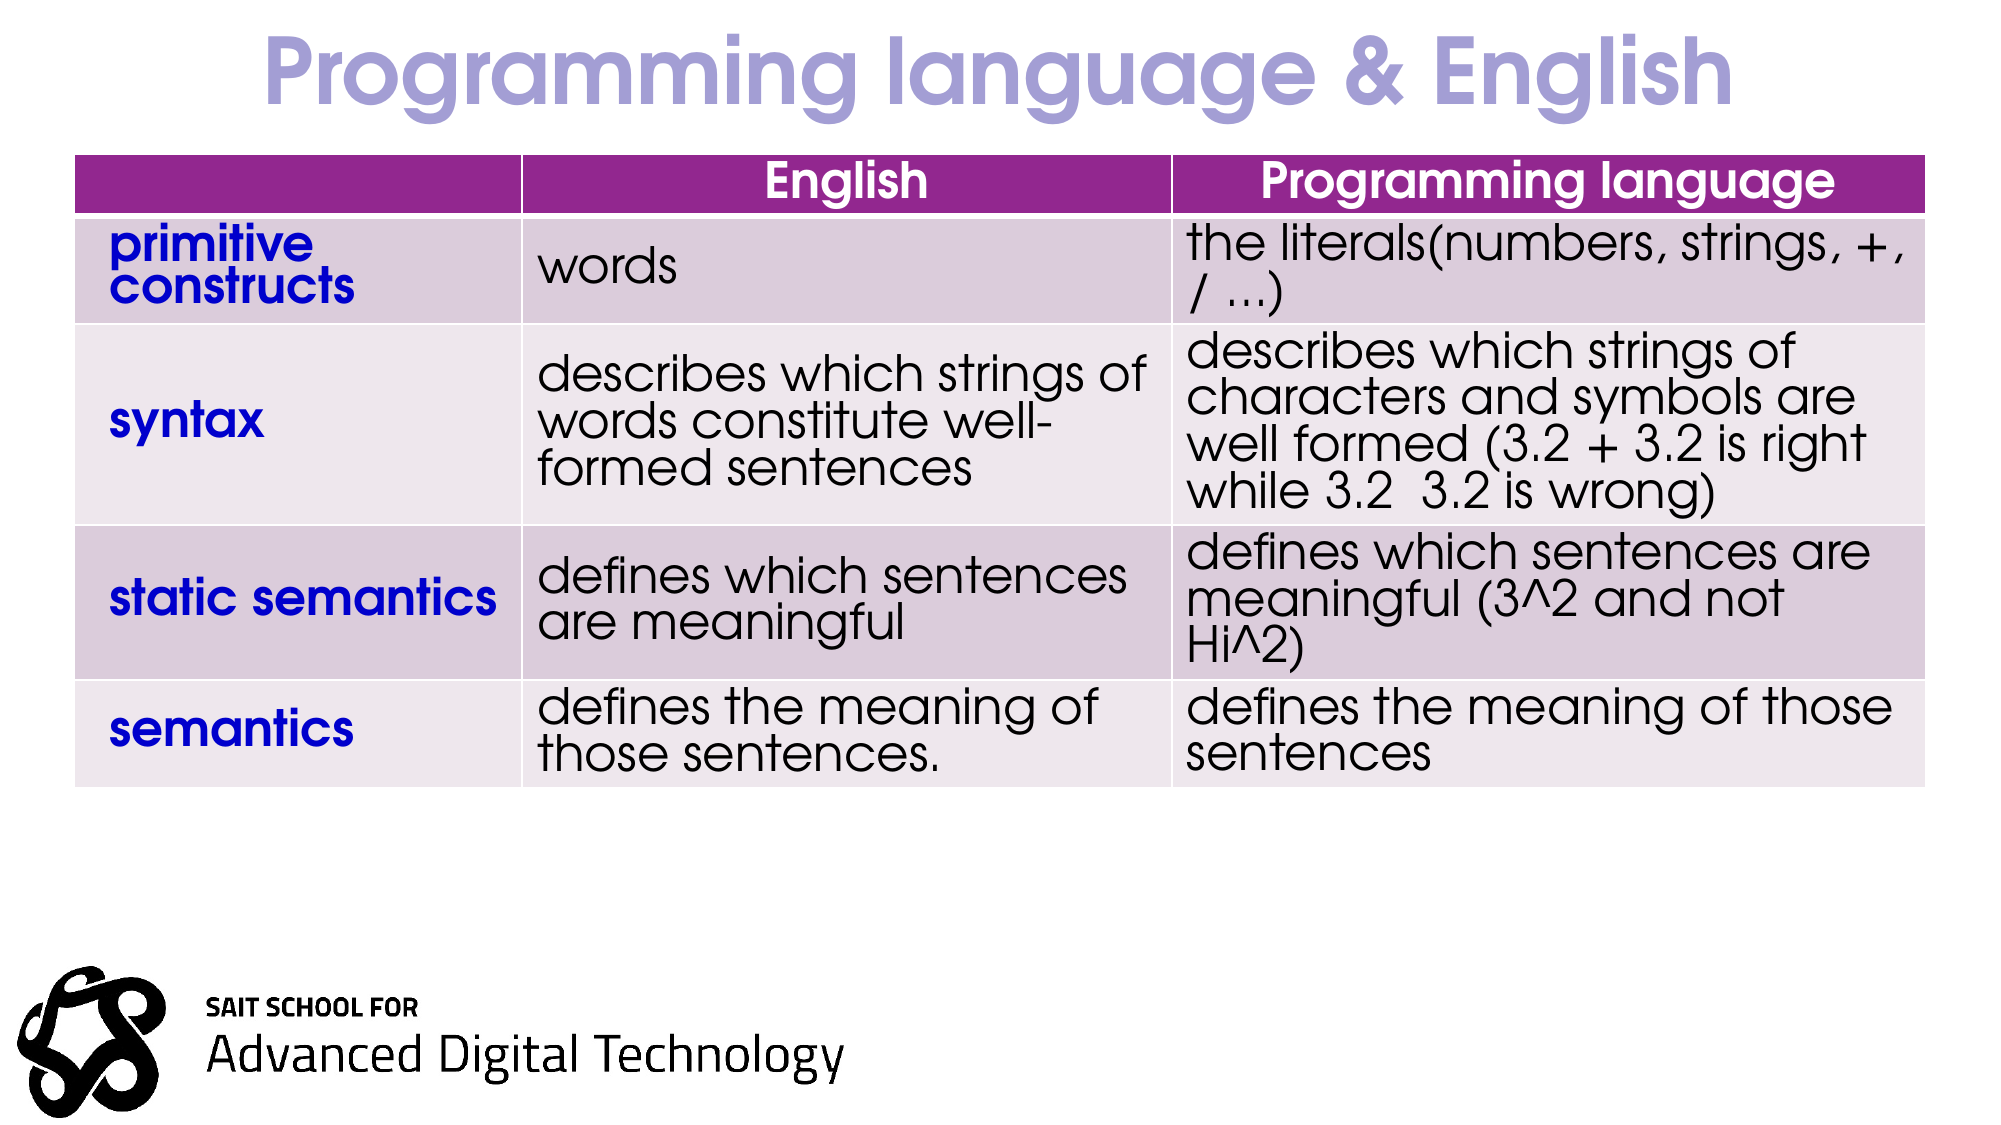

# Programming language & English
|  | English | Programming language |
| --- | --- | --- |
| primitive constructs | words | the literals(numbers, strings, +, / …) |
| syntax | describes which strings of words constitute well-formed sentences | describes which strings of characters and symbols are well formed (3.2 + 3.2 is right while 3.2 3.2 is wrong) |
| static semantics | defines which sentences are meaningful | defines which sentences are meaningful (3^2 and not Hi^2) |
| semantics | defines the meaning of those sentences. | defines the meaning of those sentences |